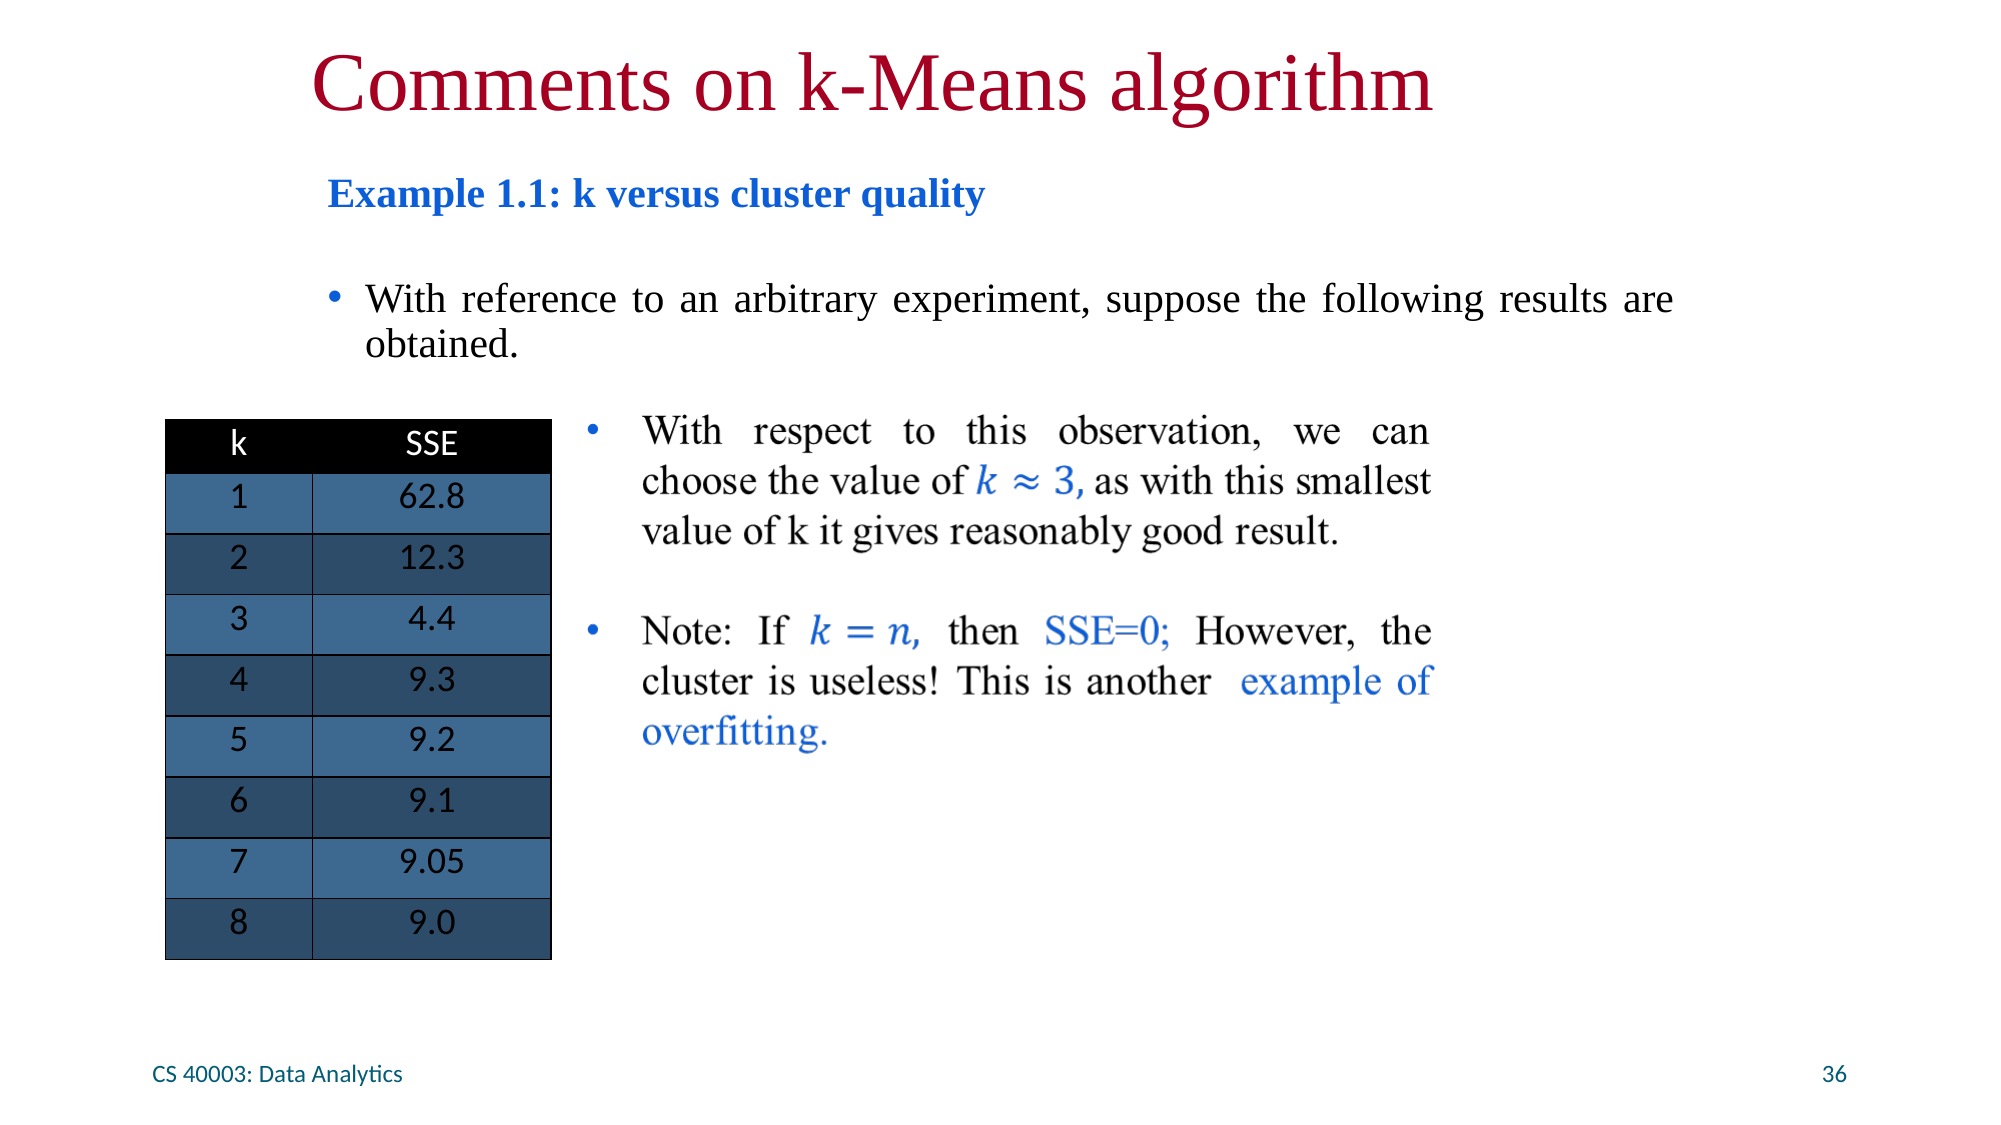

# Comments on k-Means algorithm
Example 1.1: k versus cluster quality

With reference to an arbitrary experiment, suppose the following results are obtained.

| k | SSE |
| --- | --- |
| 1 | 62.8 |
| 2 | 12.3 |
| 3 | 4.4 |
| 4 | 9.3 |
| 5 | 9.2 |
| 6 | 9.1 |
| 7 | 9.05 |
| 8 | 9.0 |
CS 40003: Data Analytics
36